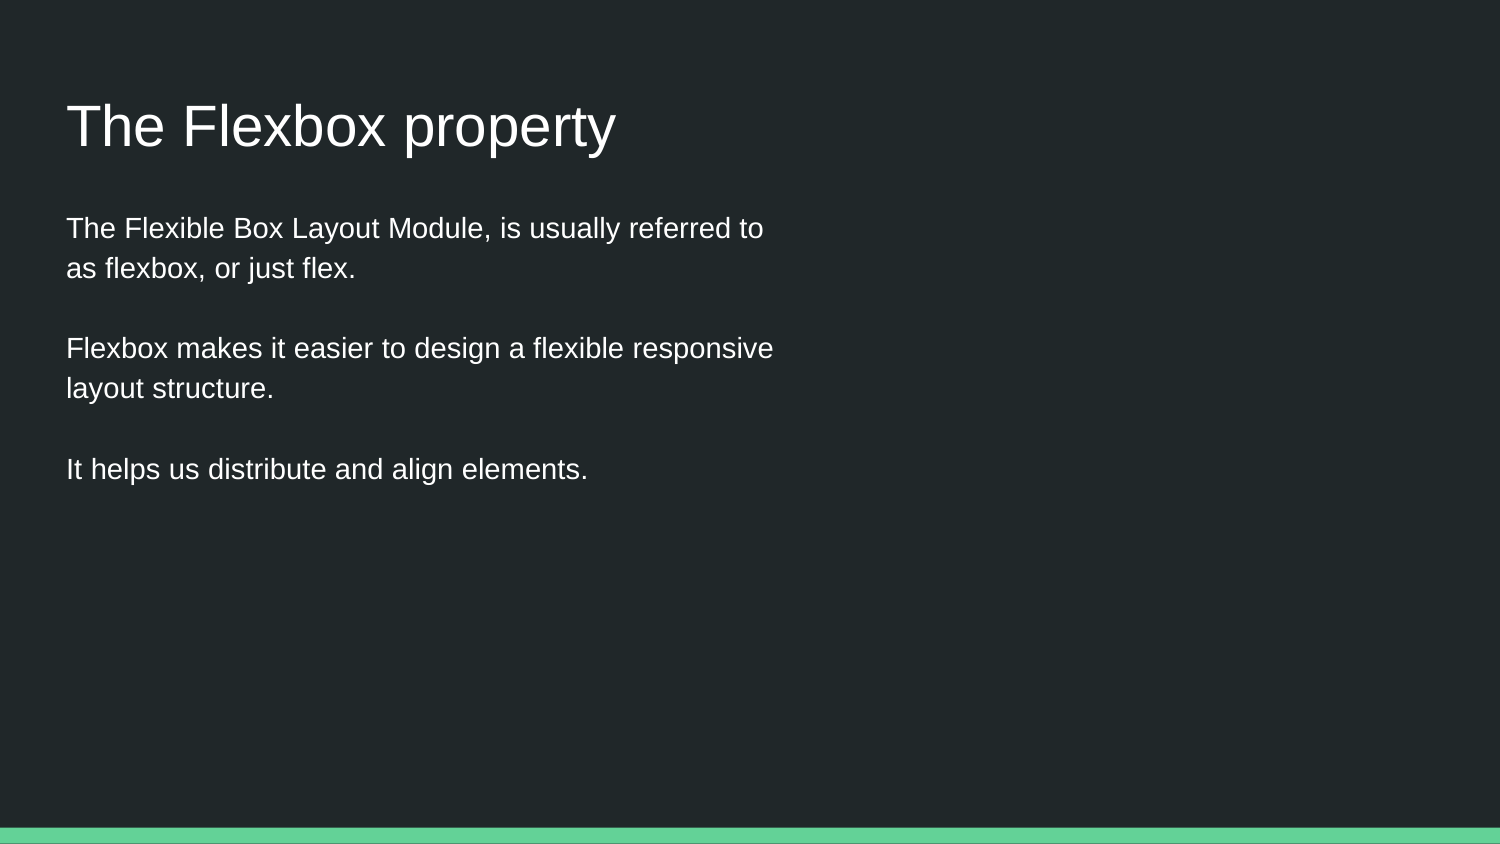

# The Flexbox property
The Flexible Box Layout Module, is usually referred to as flexbox, or just flex.

Flexbox makes it easier to design a flexible responsive layout structure.

It helps us distribute and align elements.